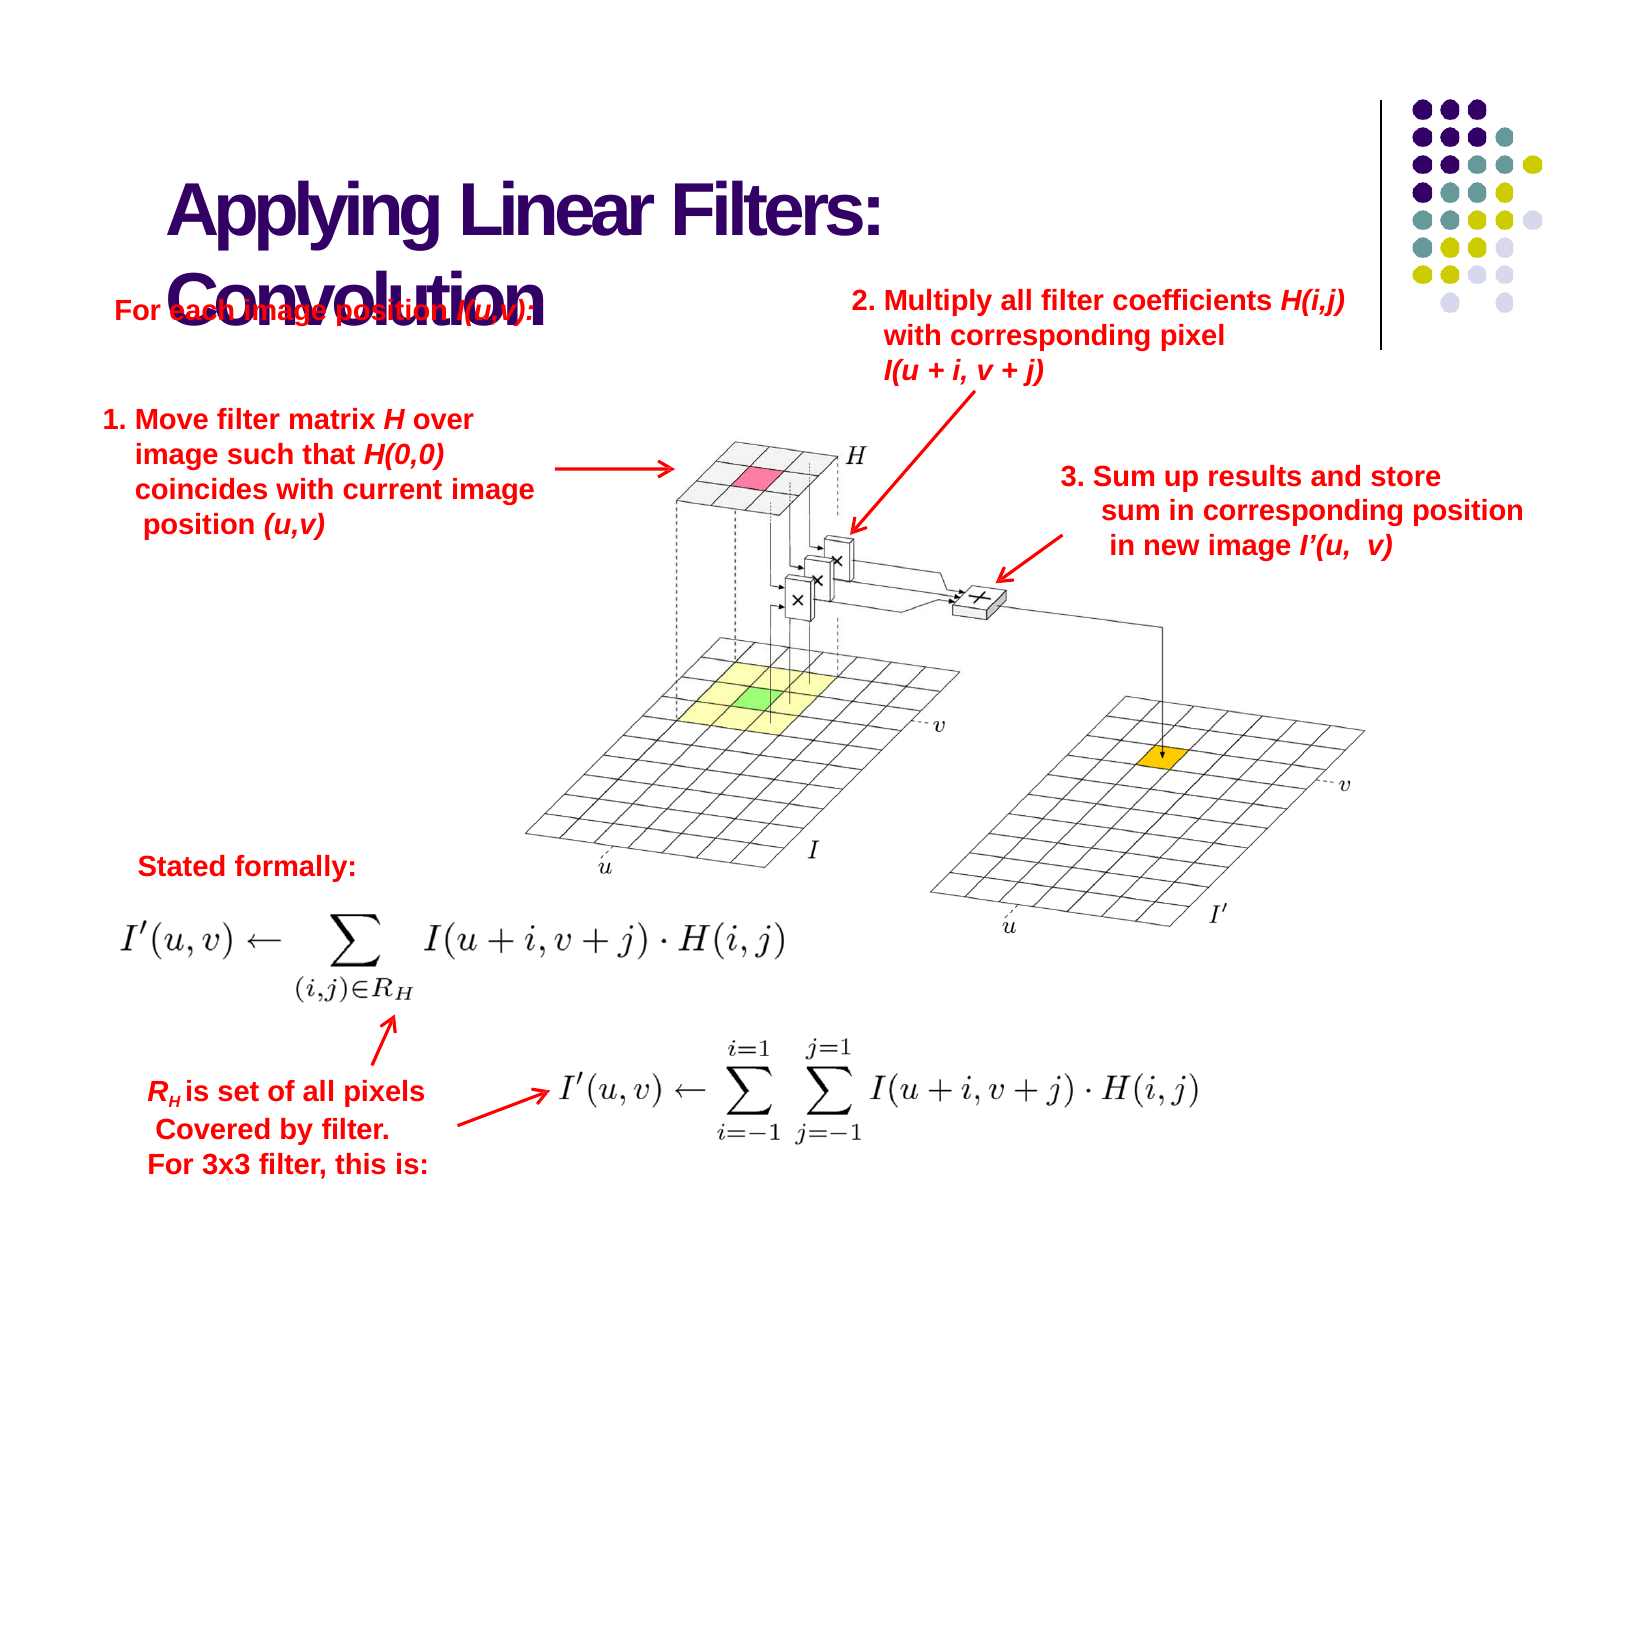

# Applying Linear Filters: Convolution
Multiply all filter coefficients H(i,j)
with corresponding pixel
I(u + i, v + j)

Sum up results and store
sum in corresponding position  in new image I’(u, v)
For each image position I(u,v):

1. Move filter matrix H over  image such that H(0,0)  coincides with current image  position (u,v)

Stated formally:

RH is set of all pixels  Covered by filter.
For 3x3 filter, this is: